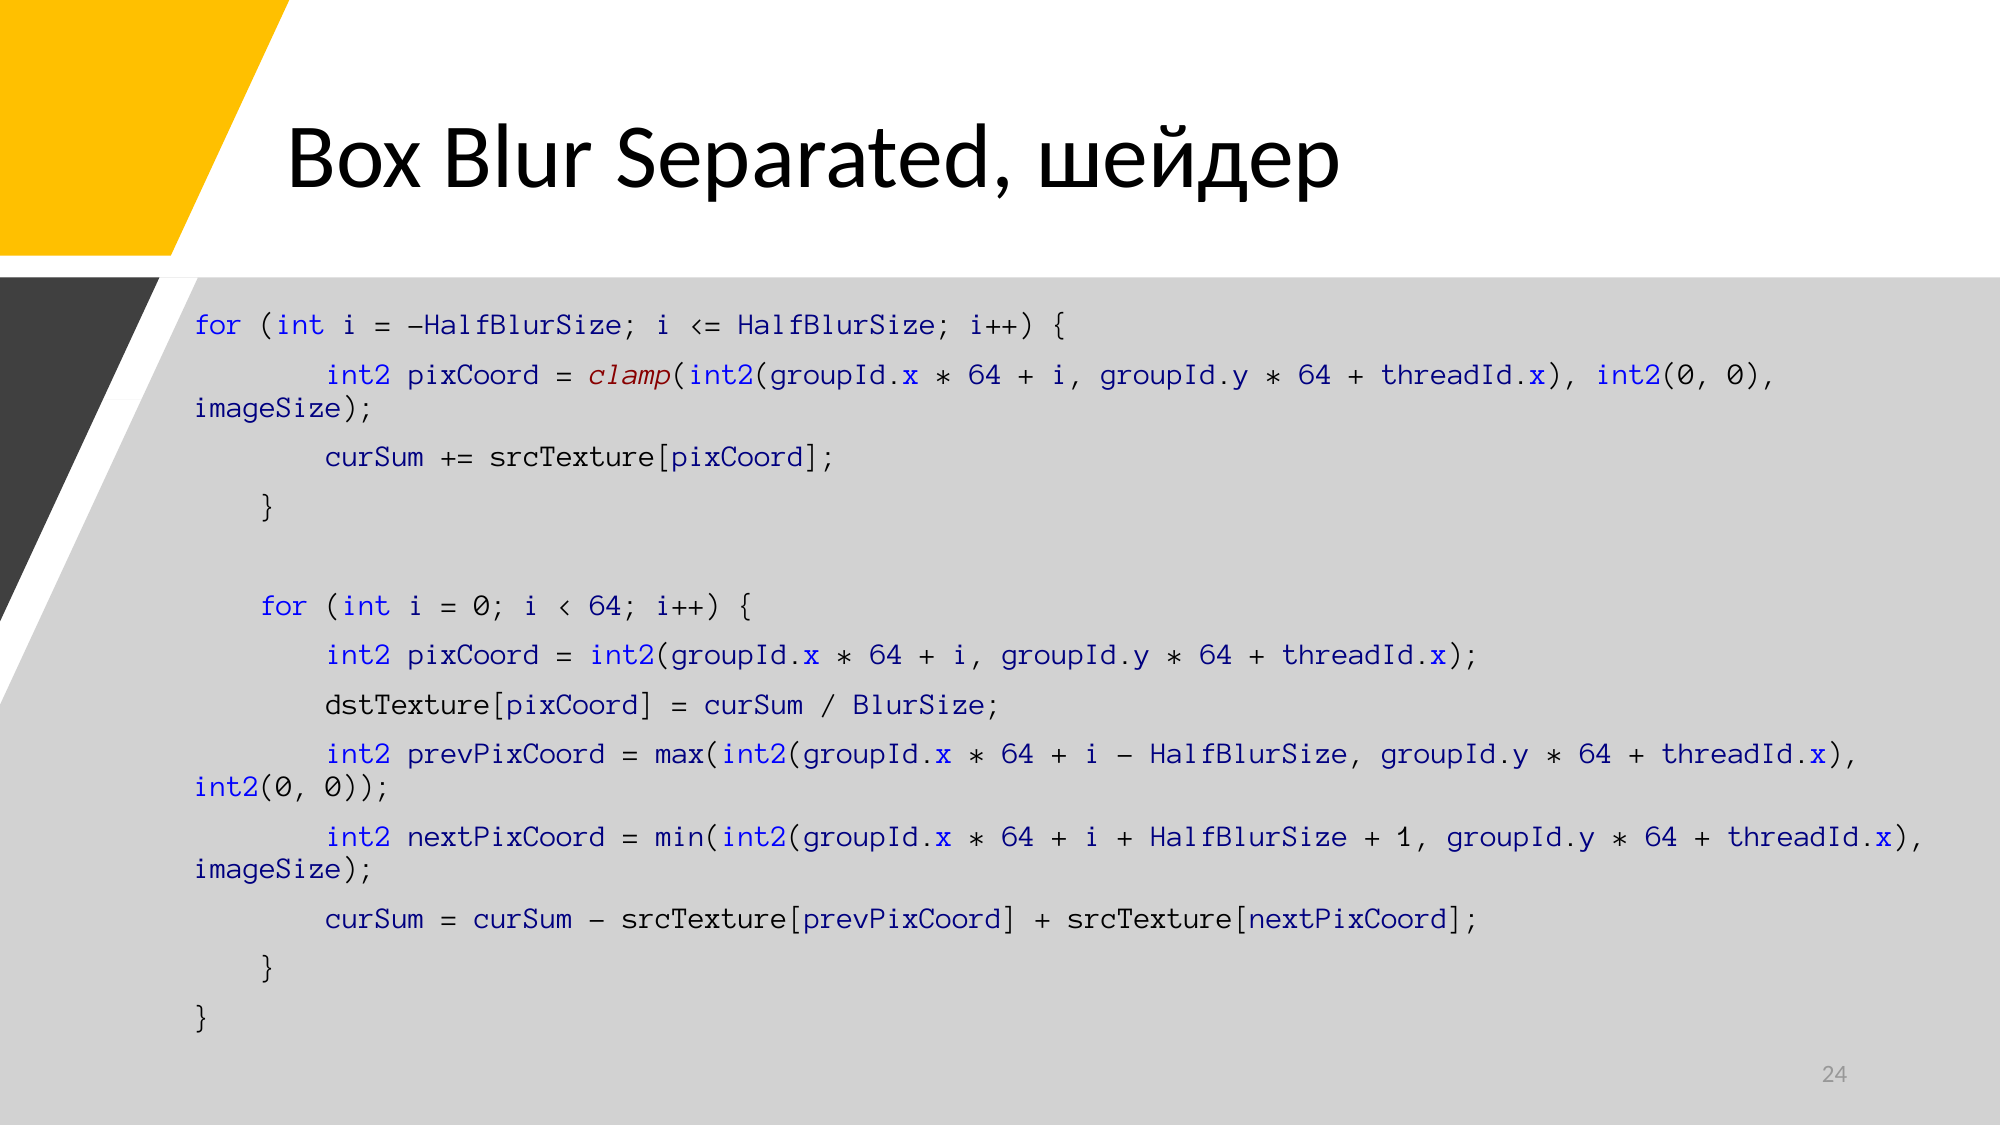

# Box Blur Separated, шейдер

for (int i = -HalfBlurSize; i <= HalfBlurSize; i++) {
        int2 pixCoord = clamp(int2(groupId.x * 64 + i, groupId.y * 64 + threadId.x), int2(0, 0), imageSize);
        curSum += srcTexture[pixCoord];
    }

    for (int i = 0; i < 64; i++) {
        int2 pixCoord = int2(groupId.x * 64 + i, groupId.y * 64 + threadId.x);
        dstTexture[pixCoord] = curSum / BlurSize;
        int2 prevPixCoord = max(int2(groupId.x * 64 + i - HalfBlurSize, groupId.y * 64 + threadId.x), int2(0, 0));
        int2 nextPixCoord = min(int2(groupId.x * 64 + i + HalfBlurSize + 1, groupId.y * 64 + threadId.x), imageSize);
        curSum = curSum - srcTexture[prevPixCoord] + srcTexture[nextPixCoord];
    }
}
24